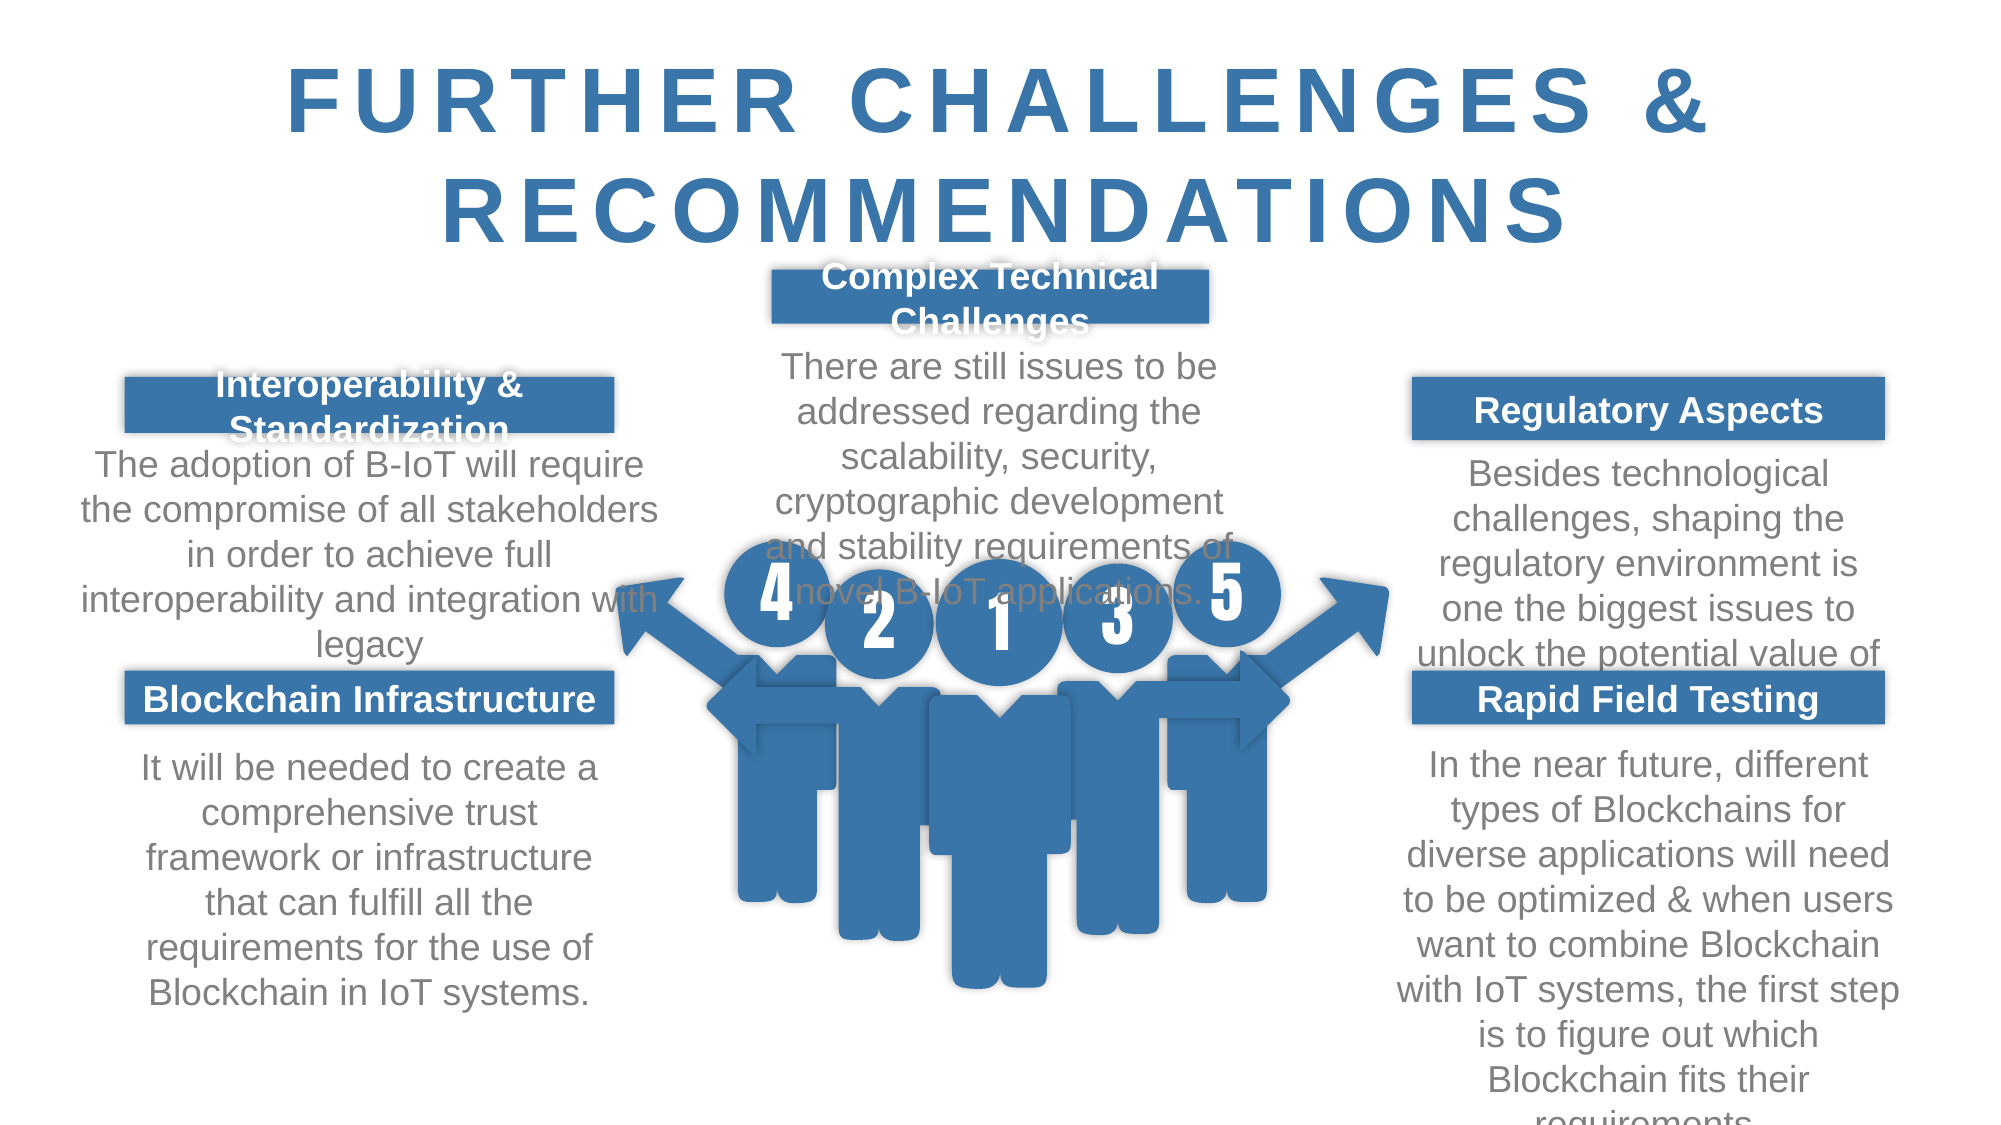

FURTHER CHALLENGES & RECOMMENDATIONS
Complex Technical Challenges
There are still issues to be addressed regarding the scalability, security, cryptographic development and stability requirements of novel B-IoT applications.
Interoperability & Standardization
Regulatory Aspects
The adoption of B-IoT will require the compromise of all stakeholders in order to achieve full interoperability and integration with legacy
systems.
Besides technological challenges, shaping the regulatory environment is one the biggest issues to unlock the potential value of B-IoT.

4
5

3
2
1
Blockchain Infrastructure
Rapid Field Testing
In the near future, different types of Blockchains for diverse applications will need to be optimized & when users want to combine Blockchain with IoT systems, the first step is to figure out which Blockchain fits their requirements.
It will be needed to create a comprehensive trust framework or infrastructure that can fulfill all the requirements for the use of Blockchain in IoT systems.